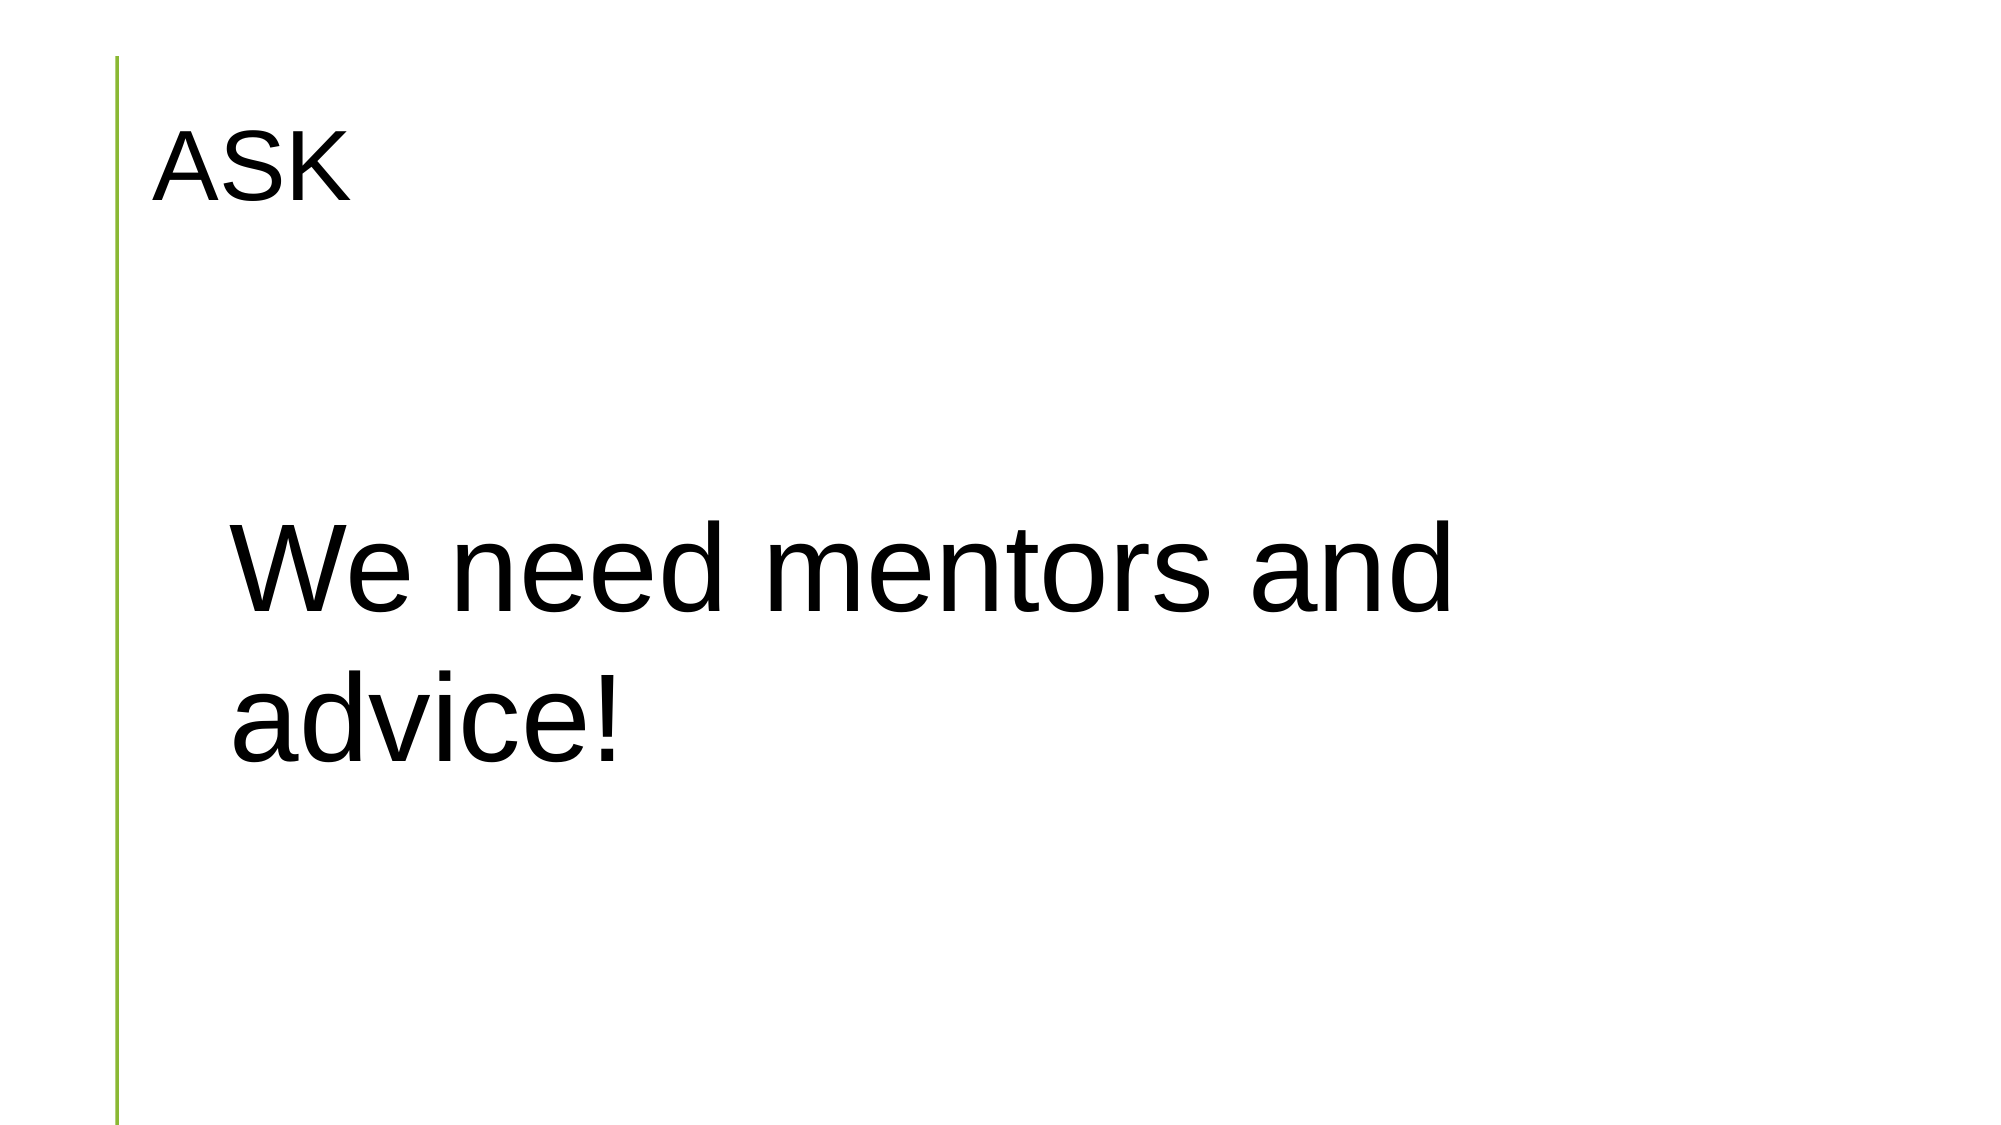

# ASK
We need mentors and advice!